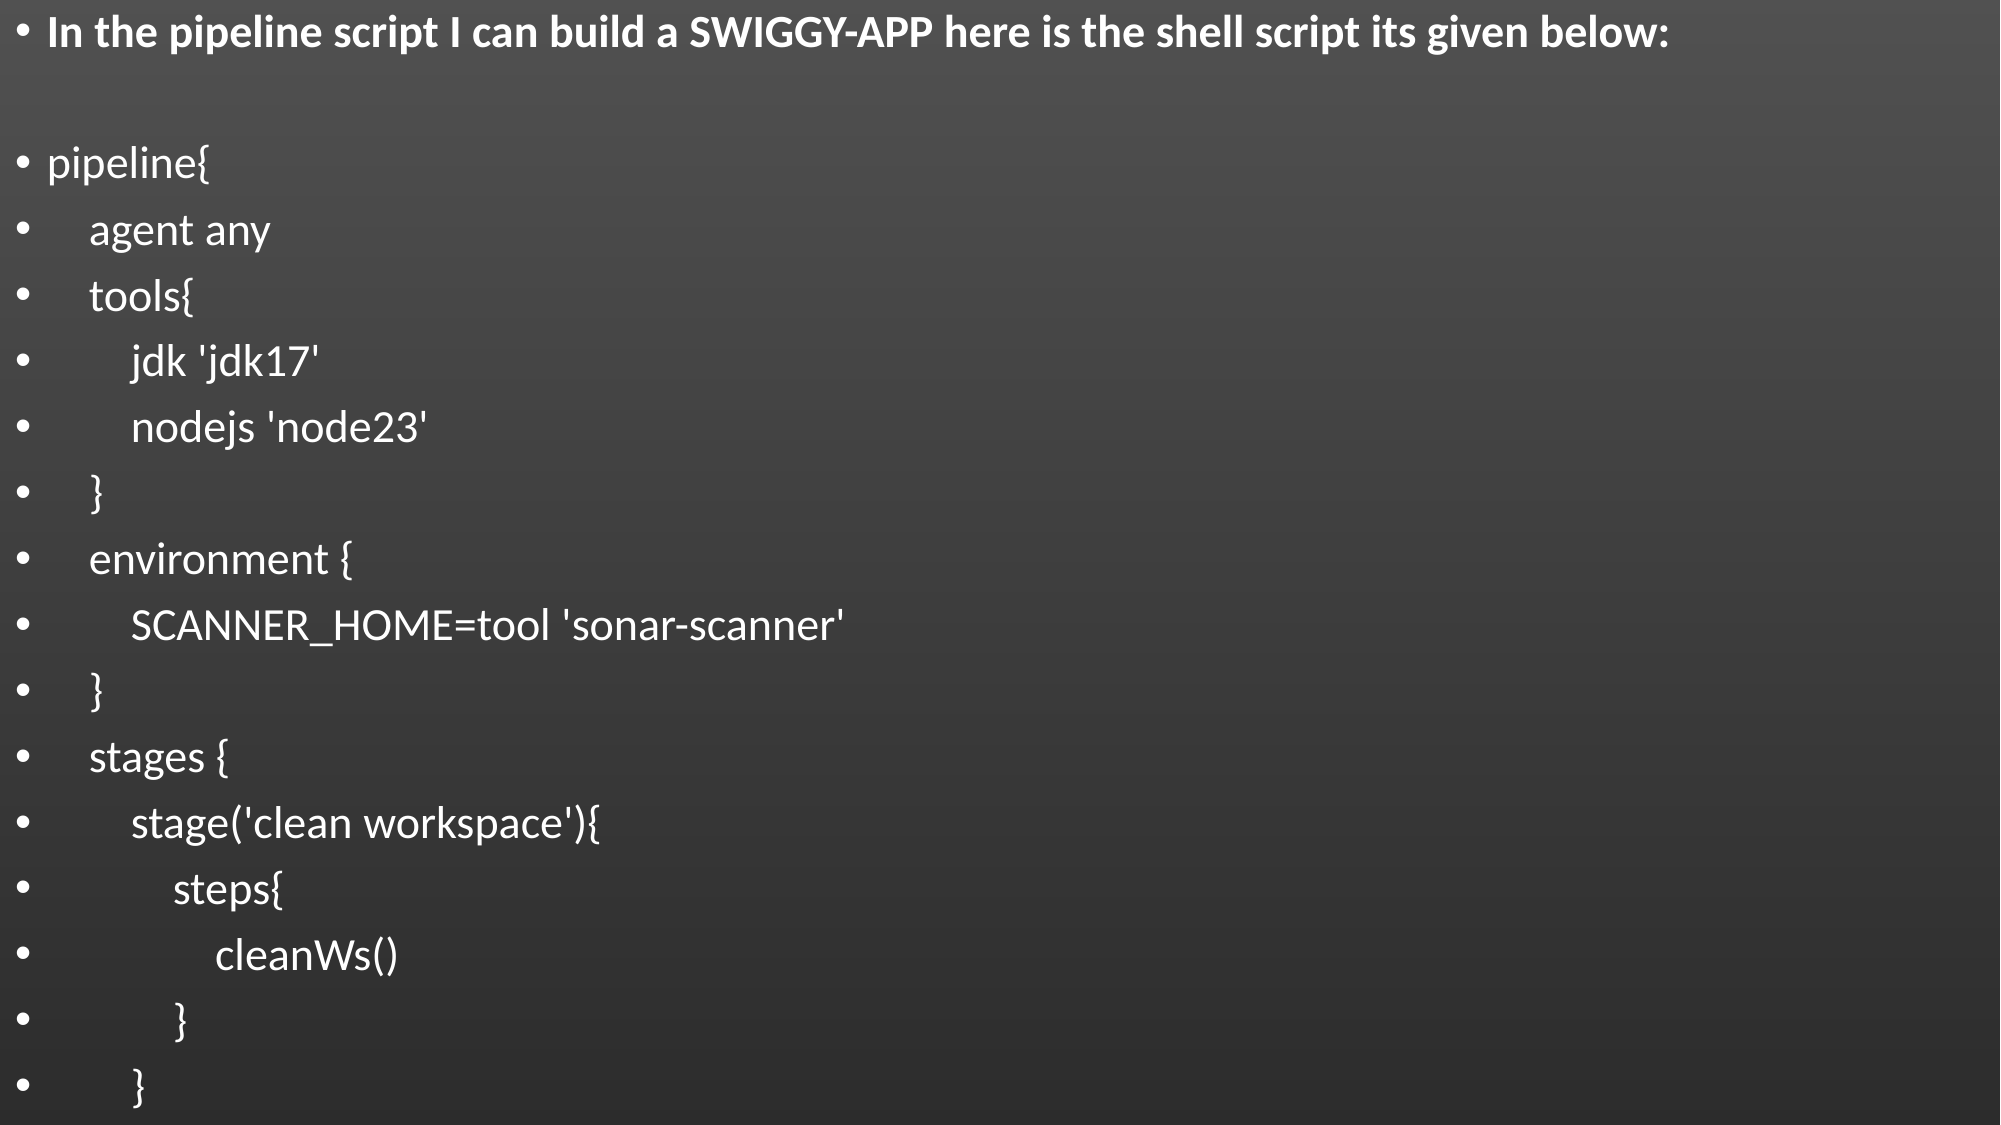

In the pipeline script I can build a SWIGGY-APP here is the shell script its given below:

pipeline{
    agent any
    tools{
        jdk 'jdk17'
        nodejs 'node23'
    }
    environment {
        SCANNER_HOME=tool 'sonar-scanner'
    }
    stages {
        stage('clean workspace'){
            steps{
                cleanWs()
            }
        }